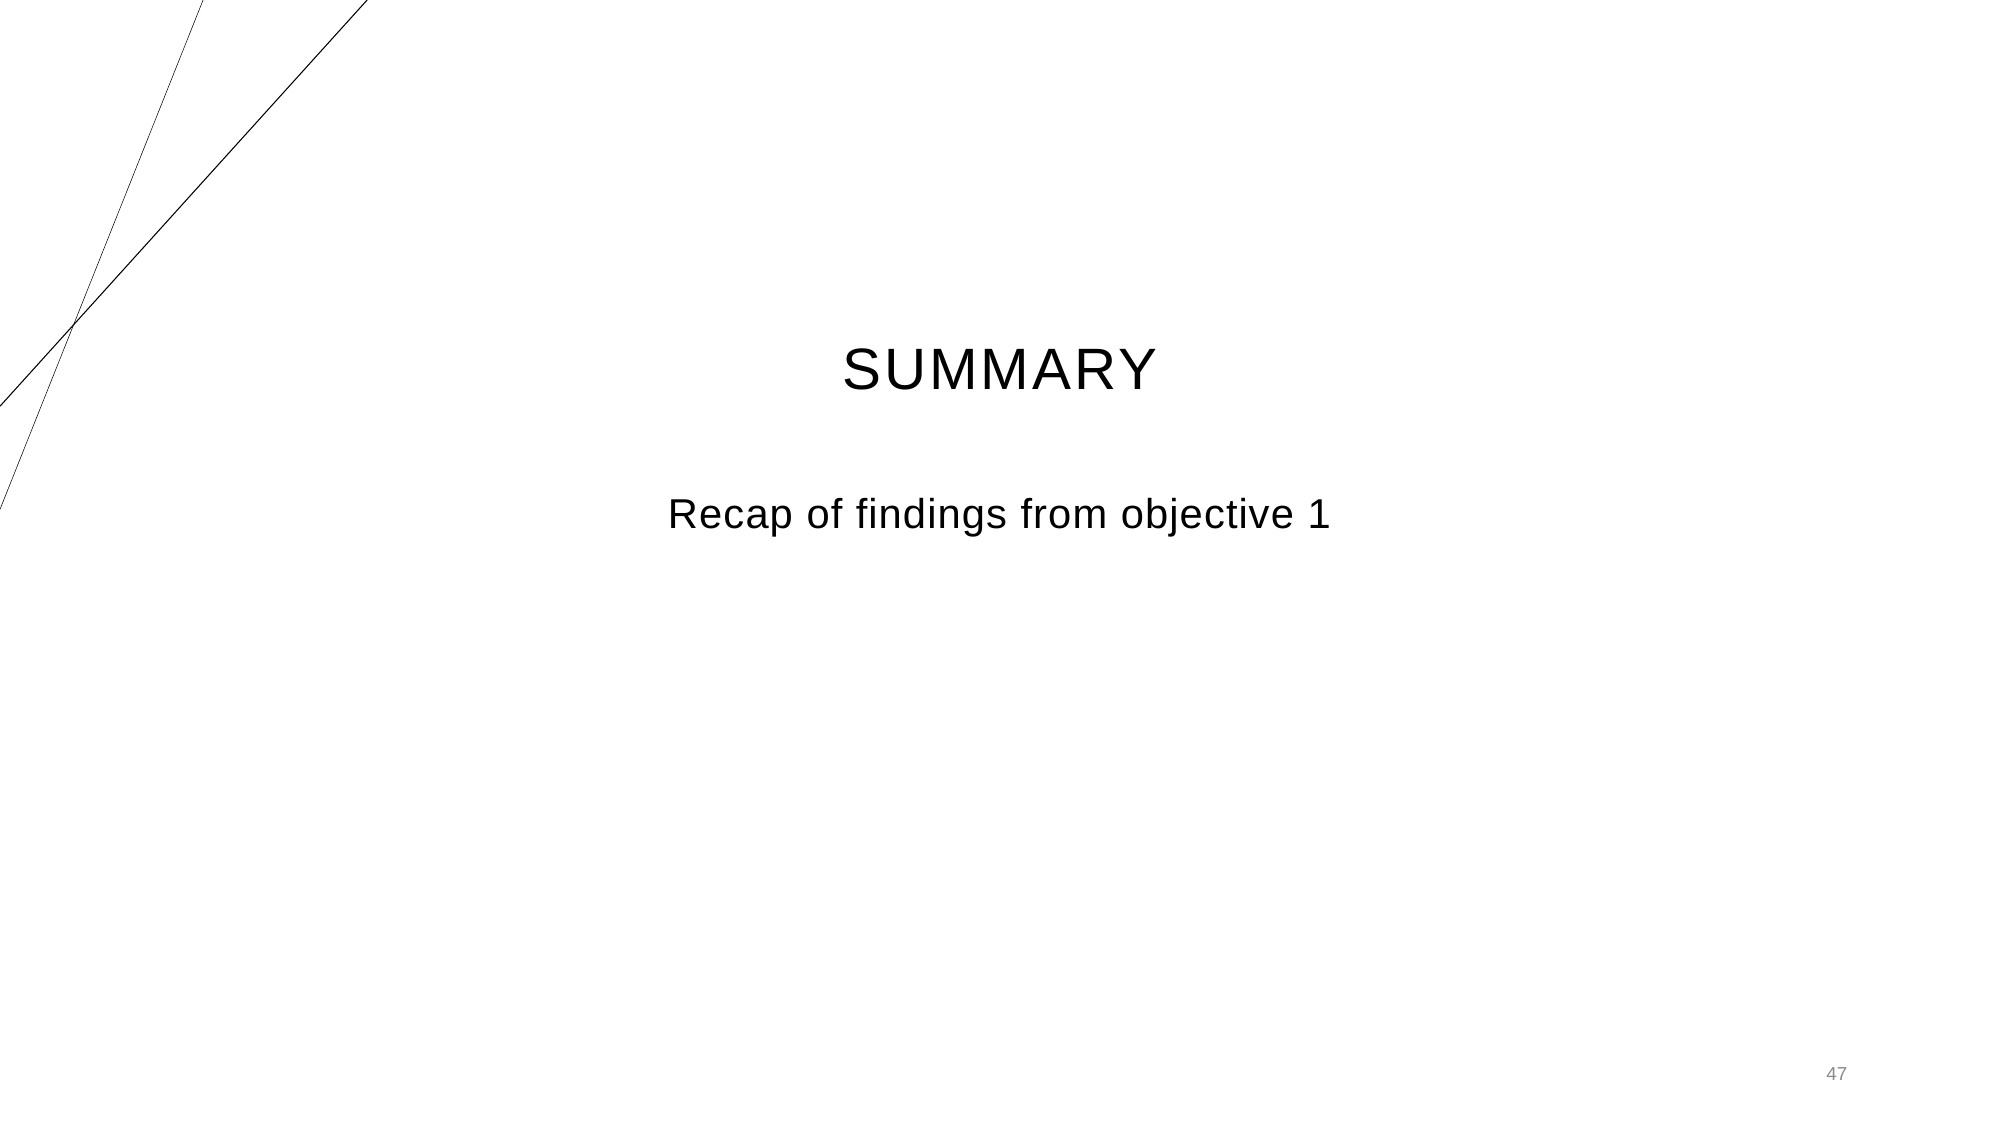

# Summary
Recap of findings from objective 1
47